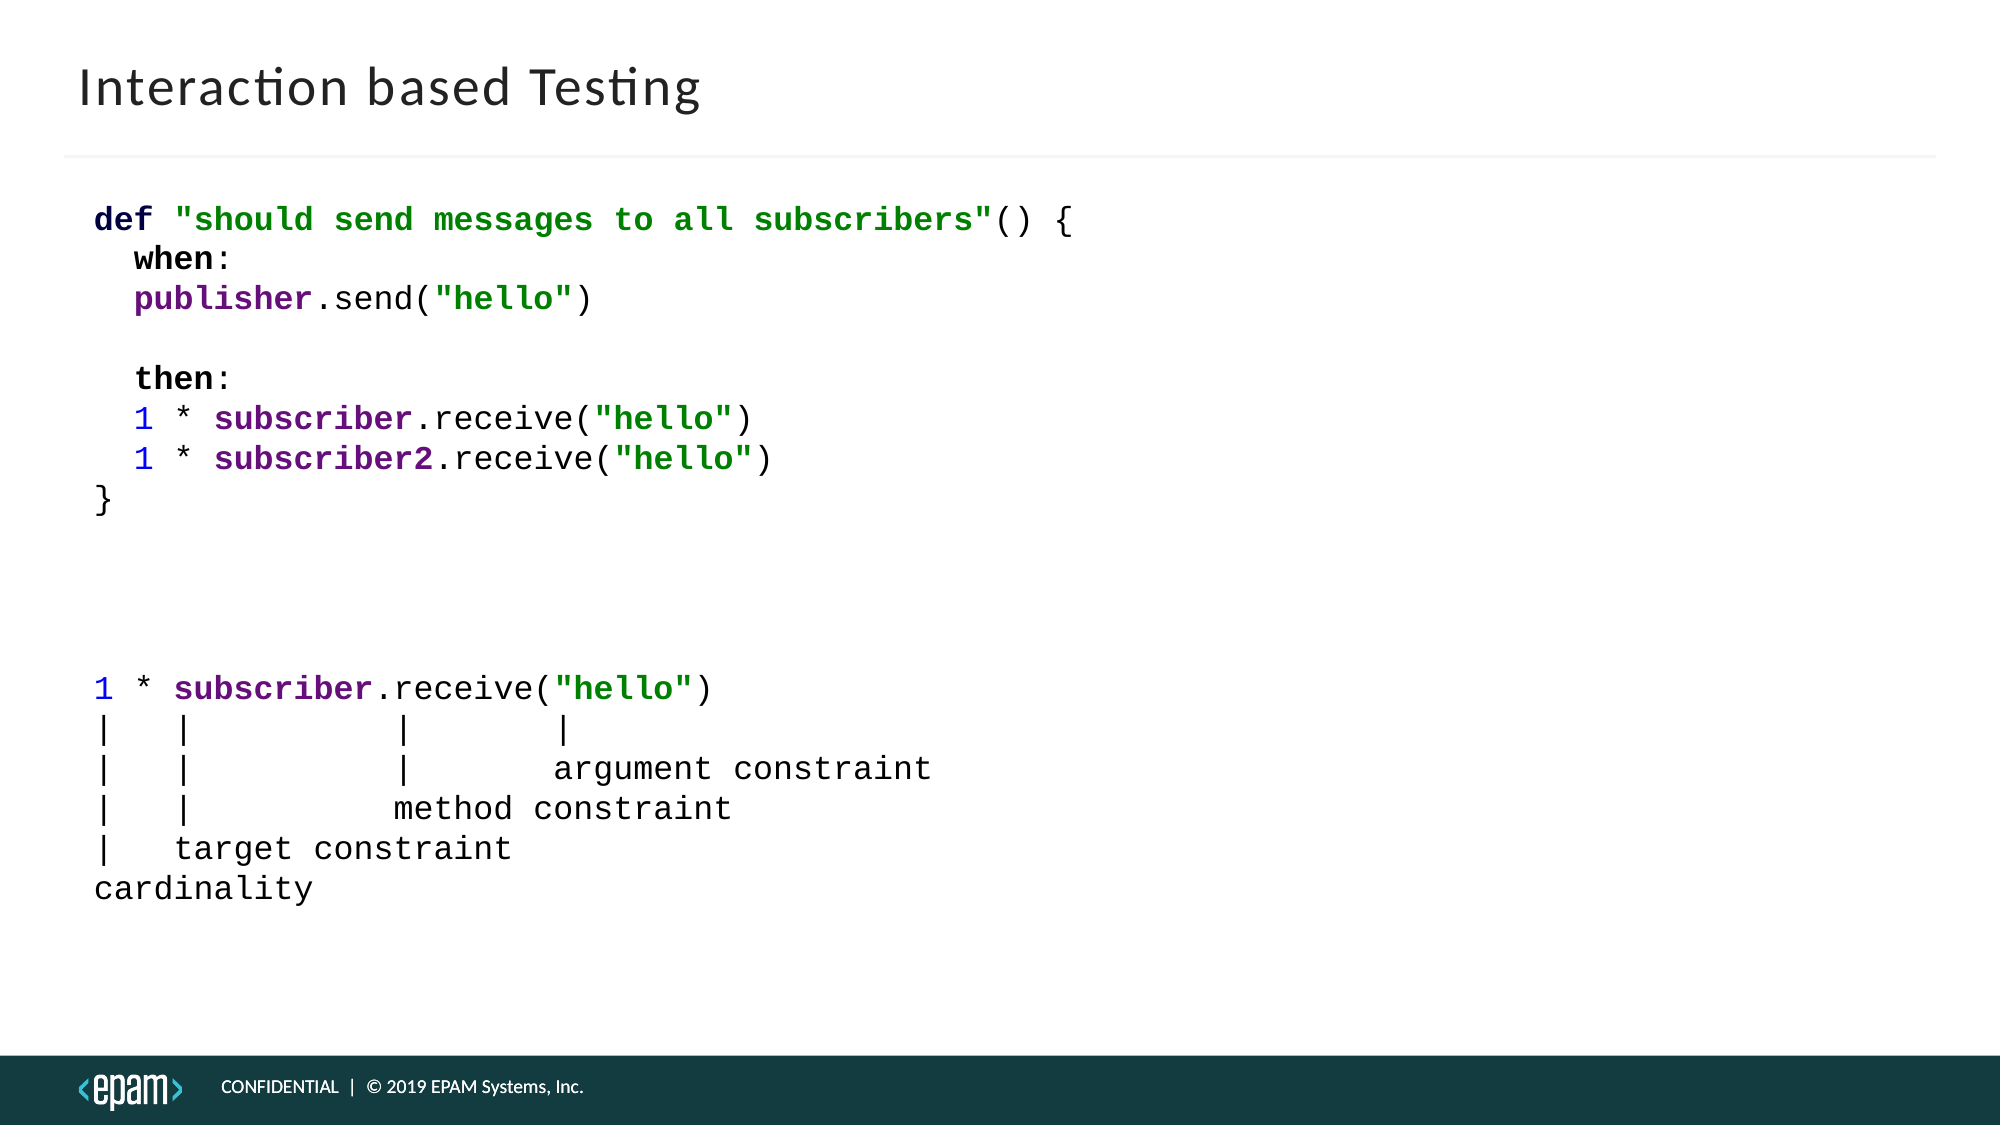

# Interaction based Testing
def "should send messages to all subscribers"() {
  when:
  publisher.send("hello")
  then:
  1 * subscriber.receive("hello")
  1 * subscriber2.receive("hello")
}
1 * subscriber.receive("hello")
|   |          |       |
|   |          |       argument constraint
|   |          method constraint
|   target constraint
cardinality
CONFIDENTIAL  |  © 2019 EPAM Systems, Inc.